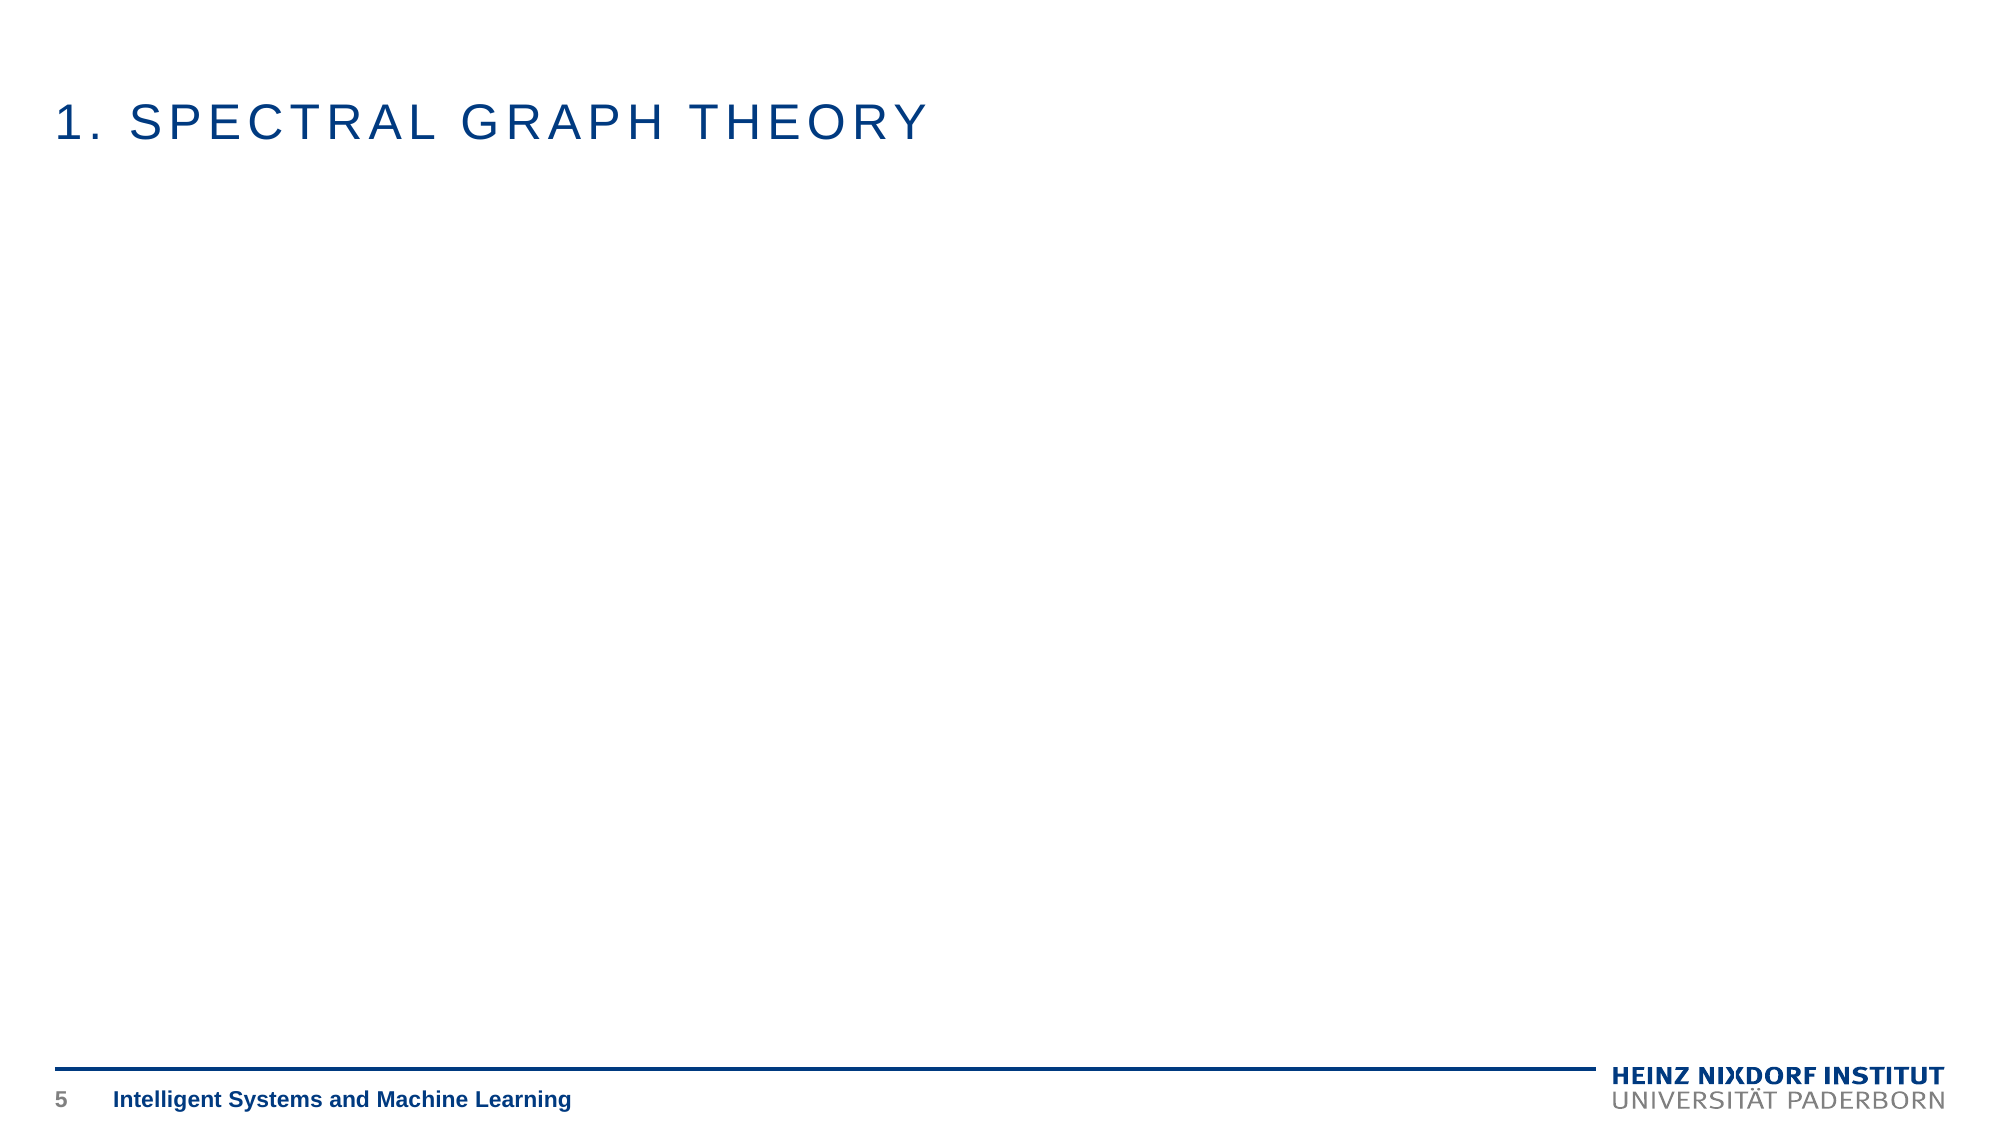

# 1. SPECTRAL GRAPH THEORY
5
Intelligent Systems and Machine Learning